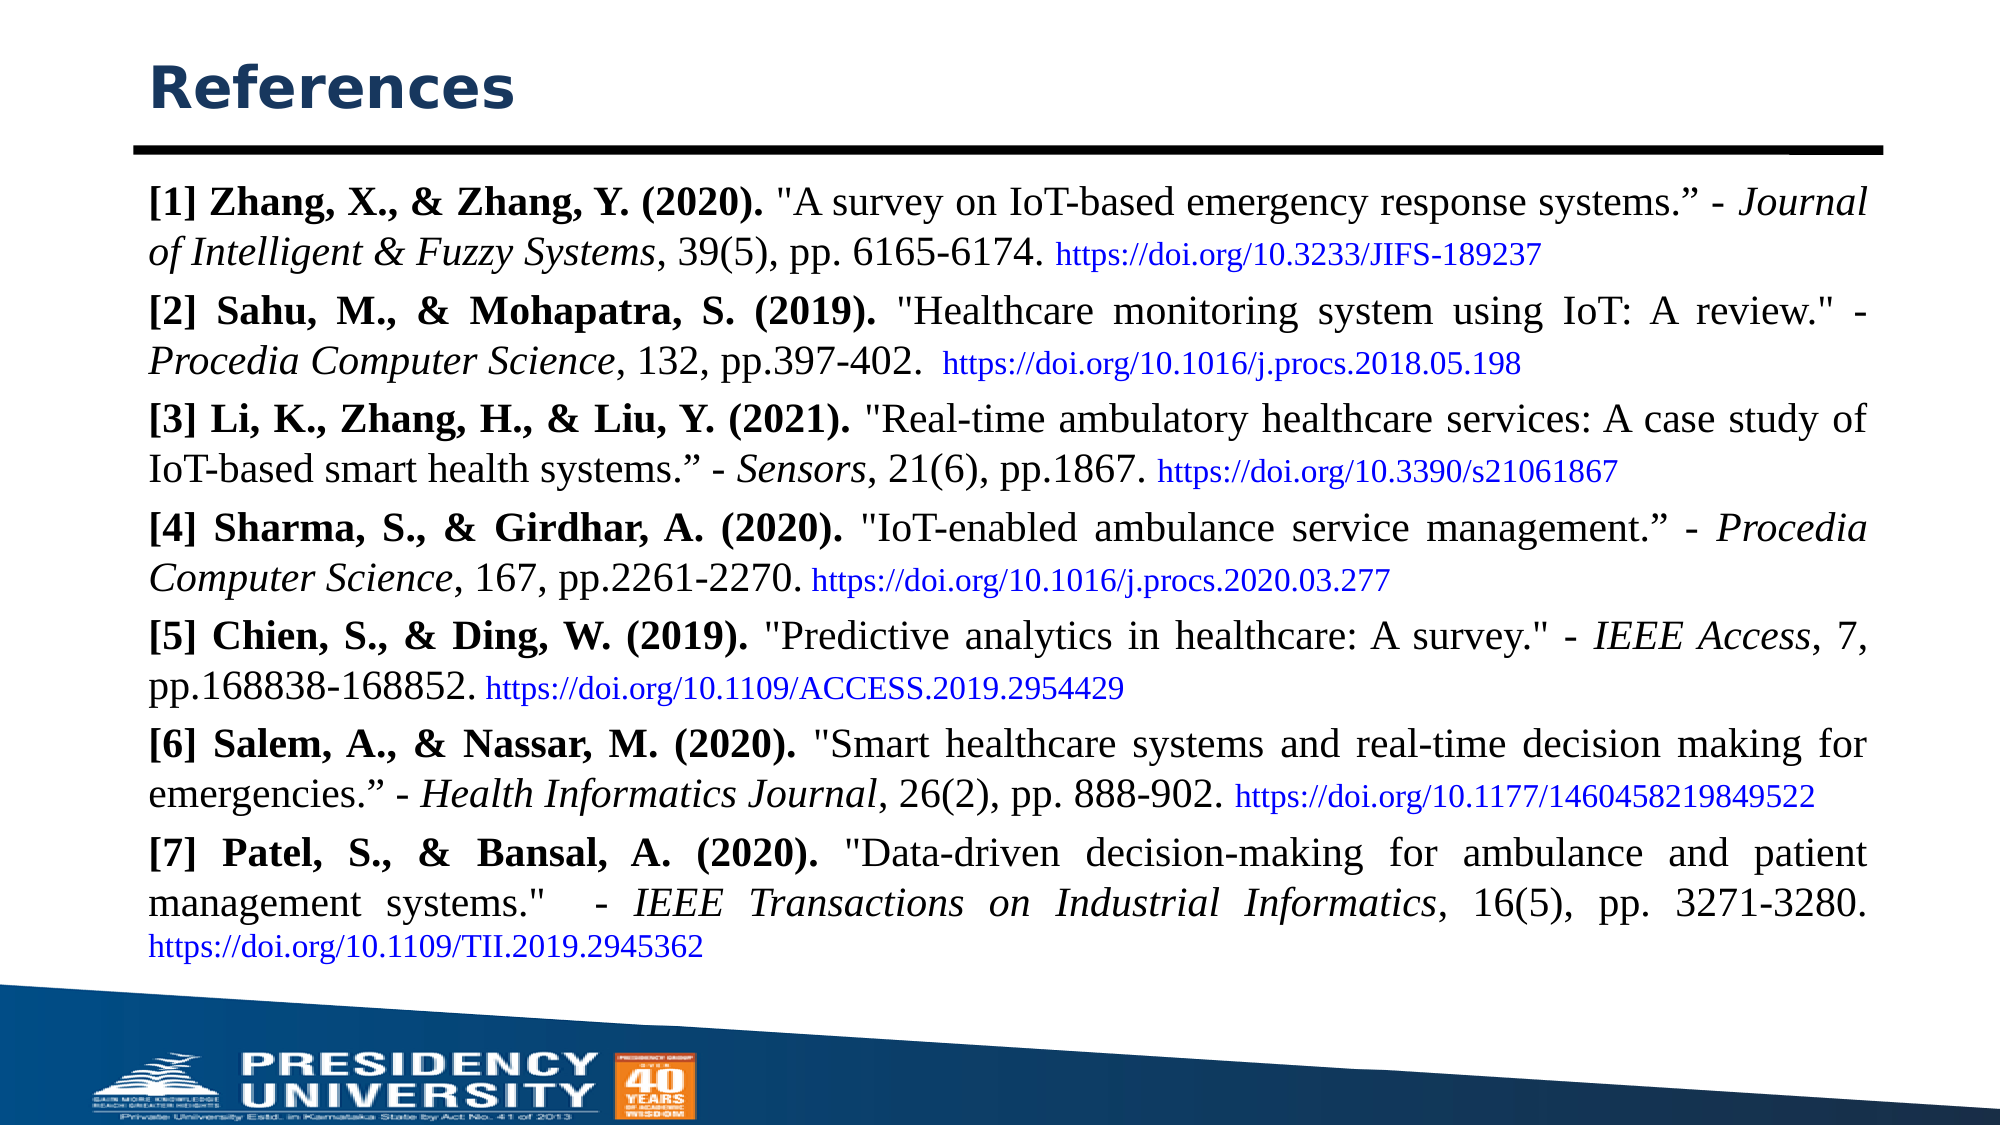

# References
[1] Zhang, X., & Zhang, Y. (2020). "A survey on IoT-based emergency response systems.” - Journal of Intelligent & Fuzzy Systems, 39(5), pp. 6165-6174. https://doi.org/10.3233/JIFS-189237
[2] Sahu, M., & Mohapatra, S. (2019). "Healthcare monitoring system using IoT: A review." - Procedia Computer Science, 132, pp.397-402.  https://doi.org/10.1016/j.procs.2018.05.198
[3] Li, K., Zhang, H., & Liu, Y. (2021). "Real-time ambulatory healthcare services: A case study of IoT-based smart health systems.” - Sensors, 21(6), pp.1867. https://doi.org/10.3390/s21061867
[4] Sharma, S., & Girdhar, A. (2020). "IoT-enabled ambulance service management.” - Procedia Computer Science, 167, pp.2261-2270. https://doi.org/10.1016/j.procs.2020.03.277
[5] Chien, S., & Ding, W. (2019). "Predictive analytics in healthcare: A survey." - IEEE Access, 7, pp.168838-168852. https://doi.org/10.1109/ACCESS.2019.2954429
[6] Salem, A., & Nassar, M. (2020). "Smart healthcare systems and real-time decision making for emergencies.” - Health Informatics Journal, 26(2), pp. 888-902. https://doi.org/10.1177/1460458219849522
[7] Patel, S., & Bansal, A. (2020). "Data-driven decision-making for ambulance and patient management systems."  - IEEE Transactions on Industrial Informatics, 16(5), pp. 3271-3280. https://doi.org/10.1109/TII.2019.2945362